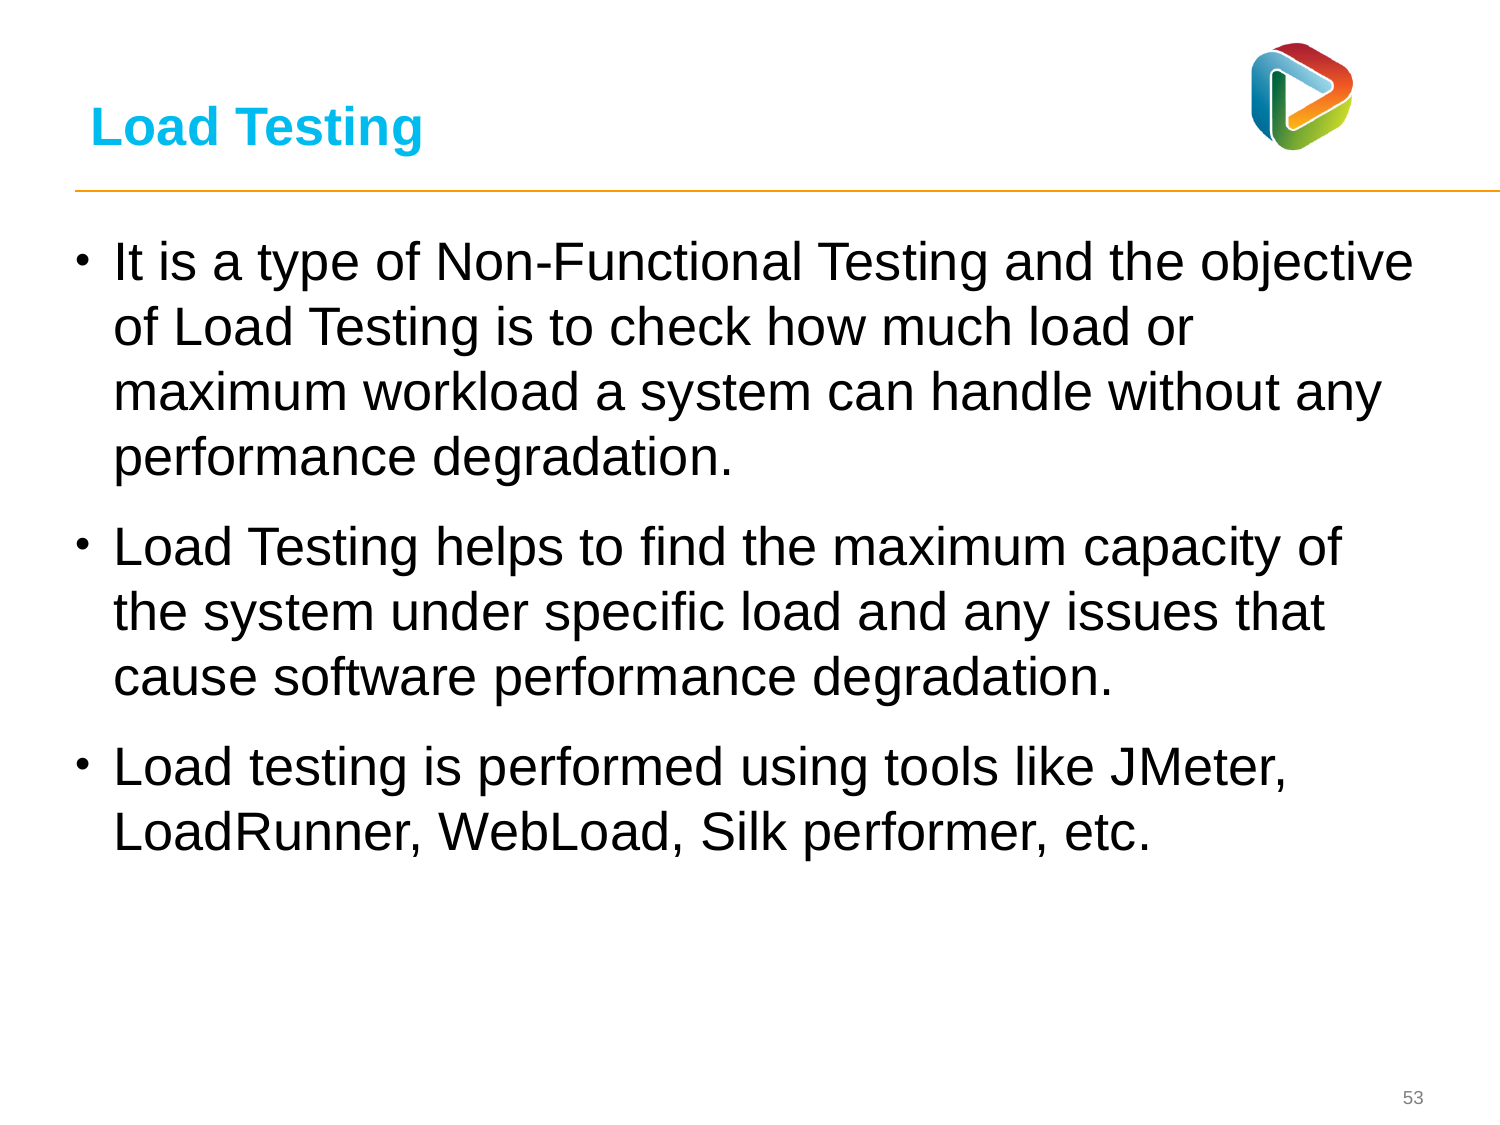

# Load Testing
It is a type of Non-Functional Testing and the objective of Load Testing is to check how much load or maximum workload a system can handle without any performance degradation.
Load Testing helps to find the maximum capacity of the system under specific load and any issues that cause software performance degradation.
Load testing is performed using tools like JMeter, LoadRunner, WebLoad, Silk performer, etc.